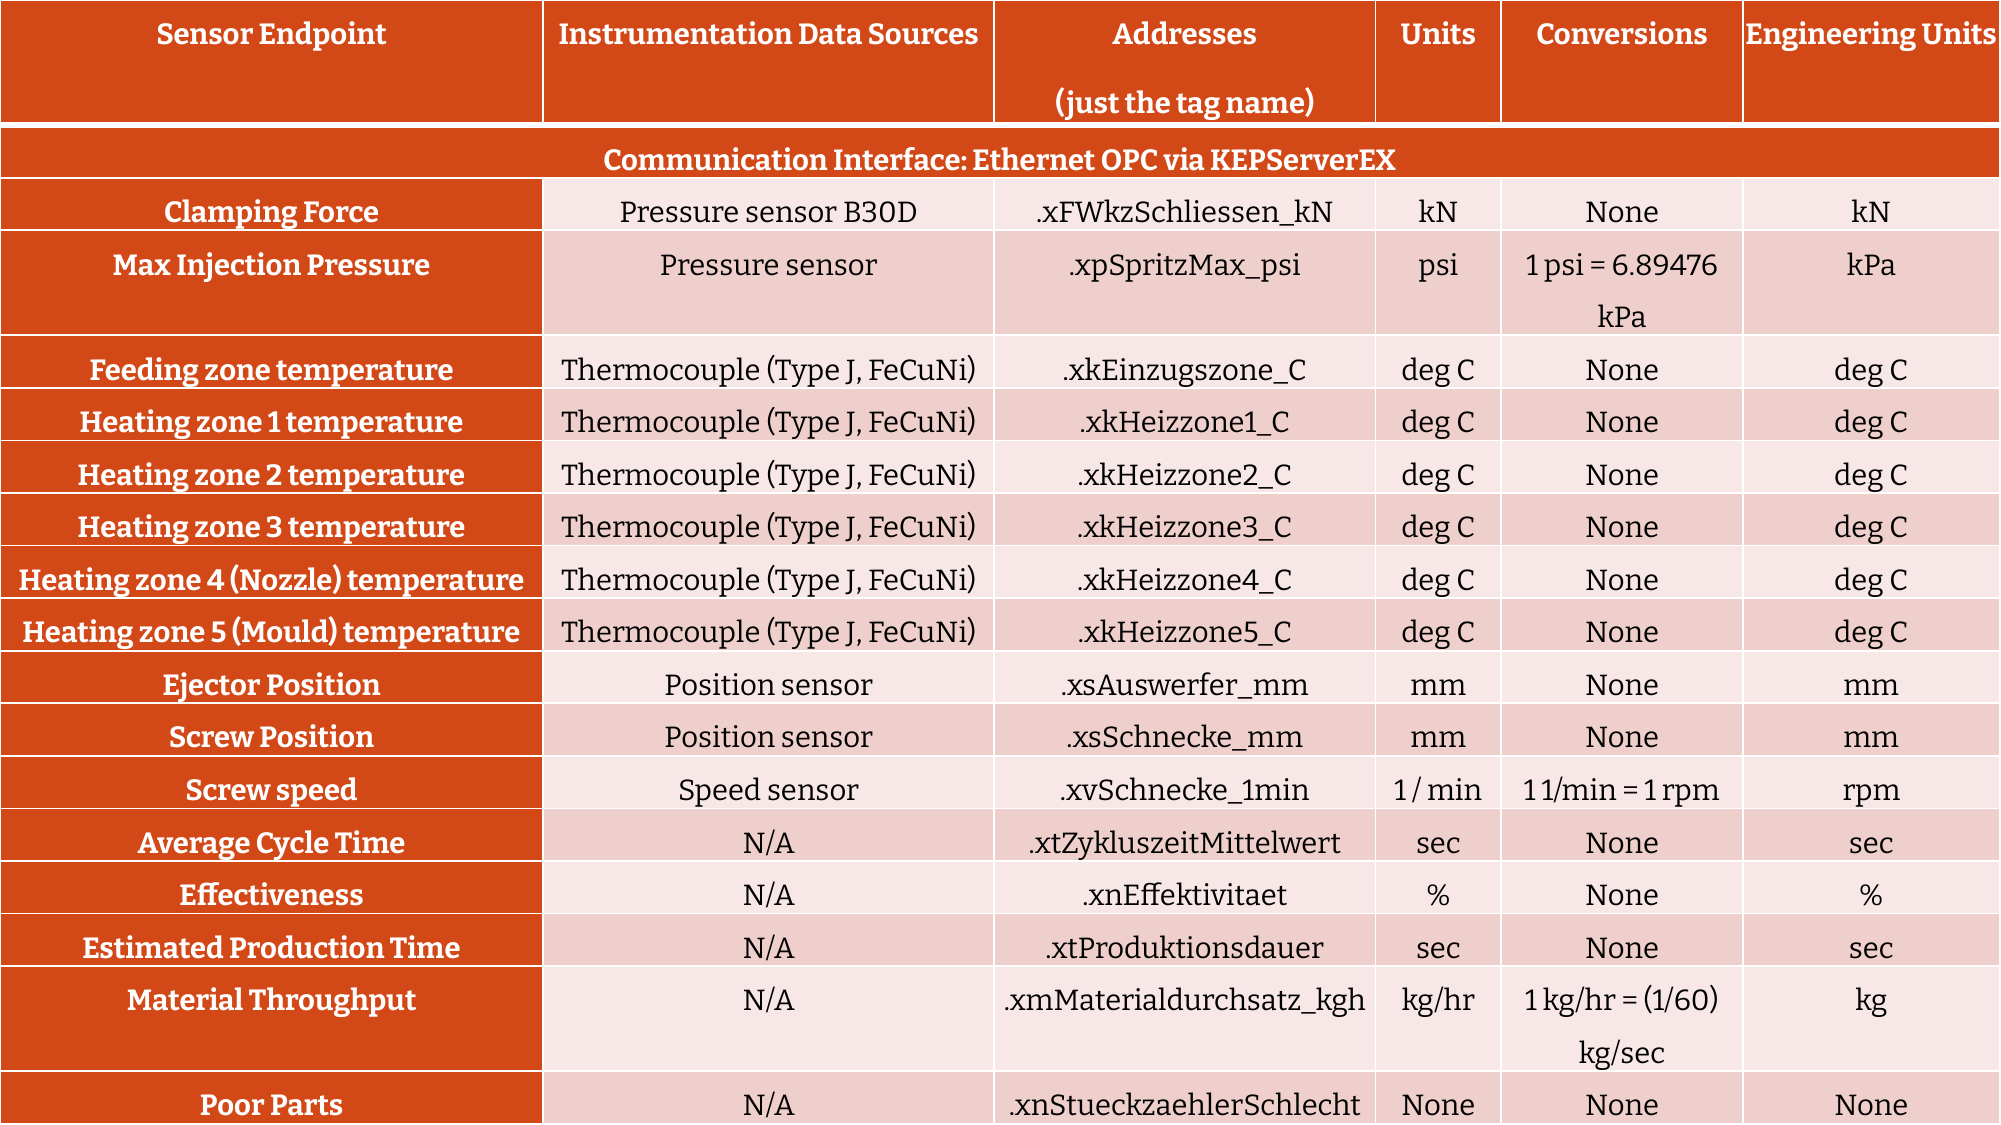

| Sensor Endpoint | Instrumentation Data Sources | Addresses (just the tag name) | Units | Conversions | Engineering Units |
| --- | --- | --- | --- | --- | --- |
| Communication Interface: Ethernet OPC via KEPServerEX |  |  |  |  |  |
| Clamping Force | Pressure sensor B30D | .xFWkzSchliessen\_kN | kN | None | kN |
| Max Injection Pressure | Pressure sensor | .xpSpritzMax\_psi | psi | 1 psi = 6.89476 kPa | kPa |
| Feeding zone temperature | Thermocouple (Type J, FeCuNi) | .xkEinzugszone\_C | deg C | None | deg C |
| Heating zone 1 temperature | Thermocouple (Type J, FeCuNi) | .xkHeizzone1\_C | deg C | None | deg C |
| Heating zone 2 temperature | Thermocouple (Type J, FeCuNi) | .xkHeizzone2\_C | deg C | None | deg C |
| Heating zone 3 temperature | Thermocouple (Type J, FeCuNi) | .xkHeizzone3\_C | deg C | None | deg C |
| Heating zone 4 (Nozzle) temperature | Thermocouple (Type J, FeCuNi) | .xkHeizzone4\_C | deg C | None | deg C |
| Heating zone 5 (Mould) temperature | Thermocouple (Type J, FeCuNi) | .xkHeizzone5\_C | deg C | None | deg C |
| Ejector Position | Position sensor | .xsAuswerfer\_mm | mm | None | mm |
| Screw Position | Position sensor | .xsSchnecke\_mm | mm | None | mm |
| Screw speed | Speed sensor | .xvSchnecke\_1min | 1 / min | 1 1/min = 1 rpm | rpm |
| Average Cycle Time | N/A | .xtZykluszeitMittelwert | sec | None | sec |
| Effectiveness | N/A | .xnEffektivitaet | % | None | % |
| Estimated Production Time | N/A | .xtProduktionsdauer | sec | None | sec |
| Material Throughput | N/A | .xmMaterialdurchsatz\_kgh | kg/hr | 1 kg/hr = (1/60) kg/sec | kg |
| Poor Parts | N/A | .xnStueckzaehlerSchlecht | None | None | None |
| Total Parts | N/A | .xnStueckzaehlerGesamt | None | None | None |